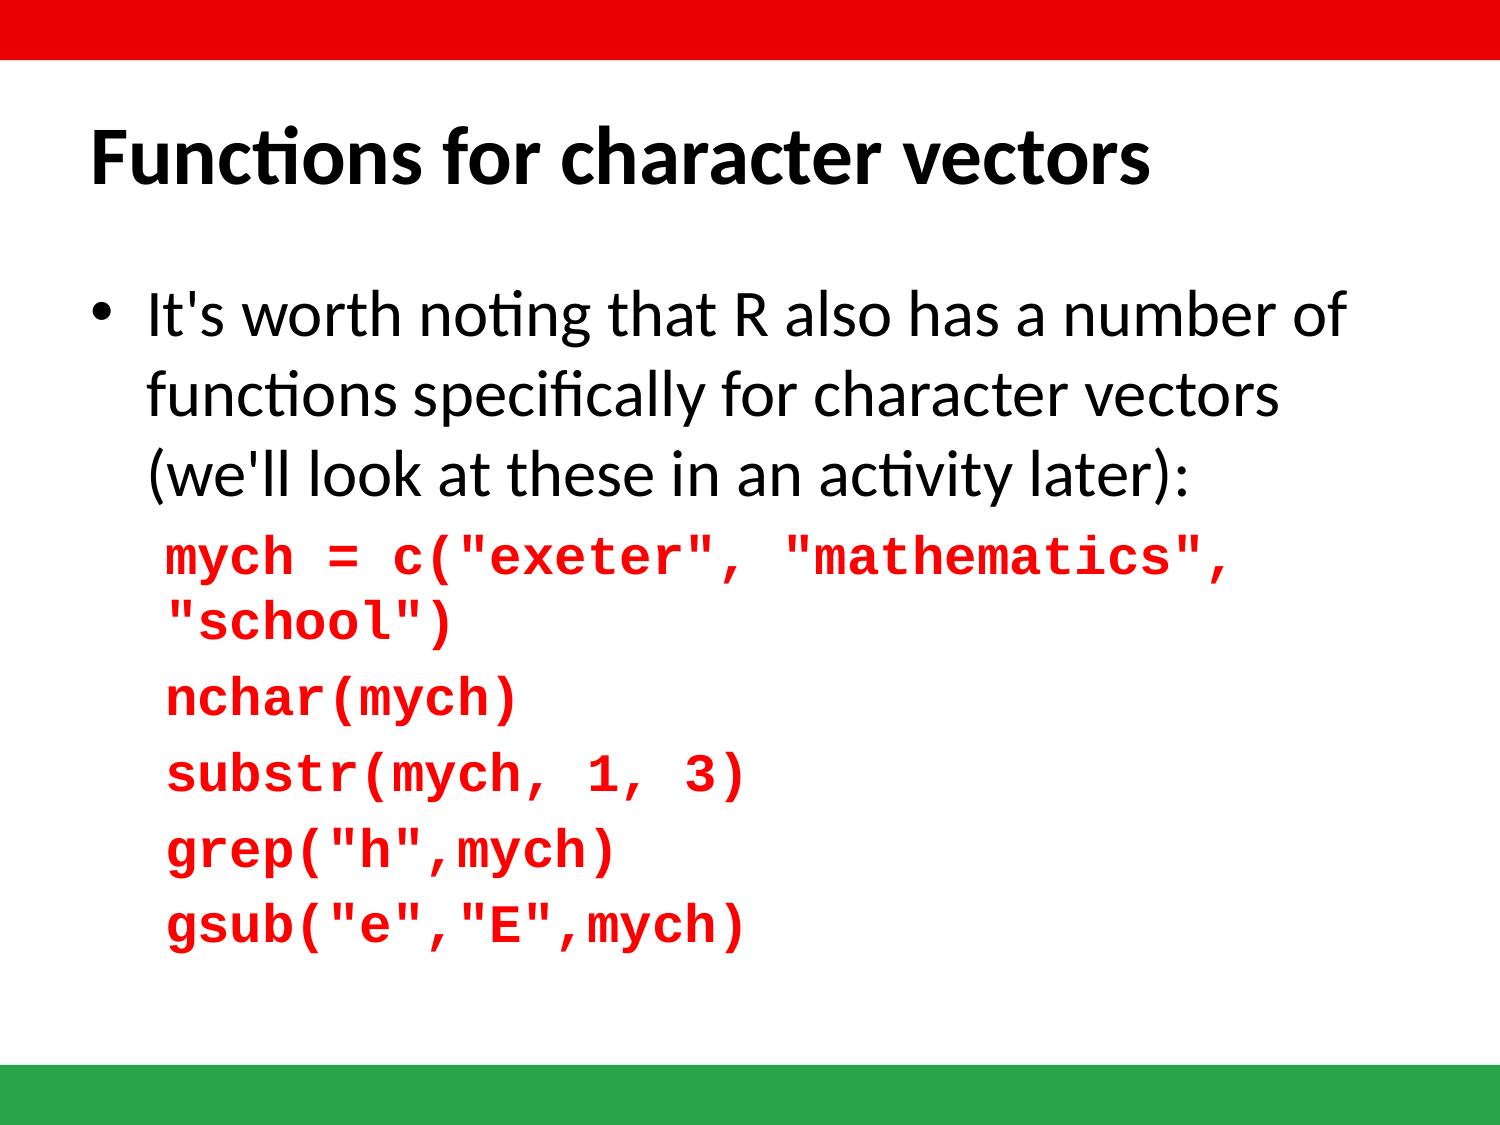

# Functions for character vectors
It's worth noting that R also has a number of functions specifically for character vectors (we'll look at these in an activity later):
mych = c("exeter", "mathematics", "school")
nchar(mych)
substr(mych, 1, 3)
grep("h",mych)
gsub("e","E",mych)